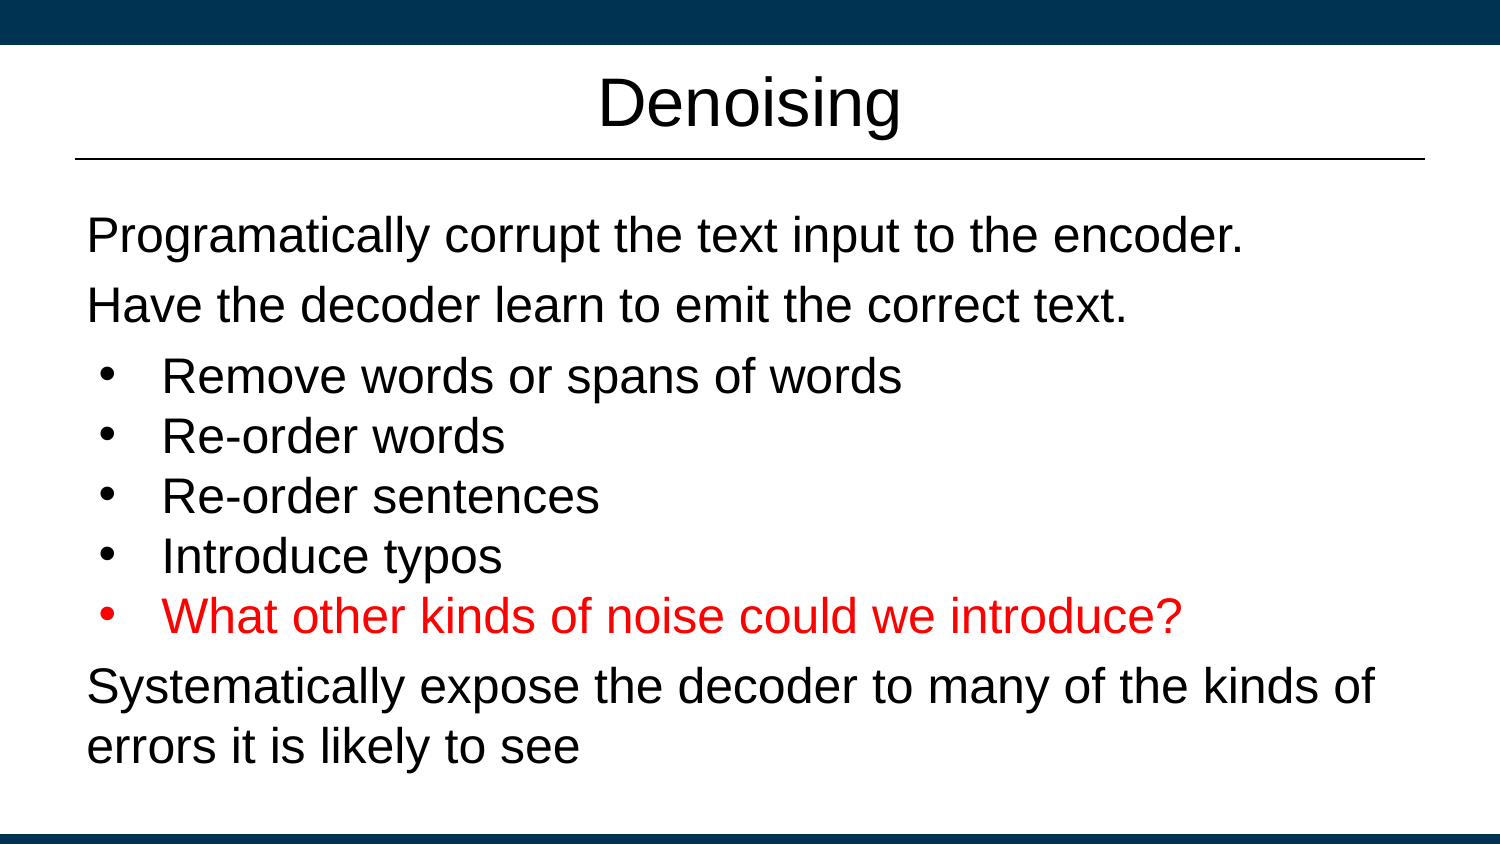

# Denoising
Programatically corrupt the text input to the encoder.
Have the decoder learn to emit the correct text.
Remove words or spans of words
Re-order words
Re-order sentences
Introduce typos
What other kinds of noise could we introduce?
Systematically expose the decoder to many of the kinds of errors it is likely to see